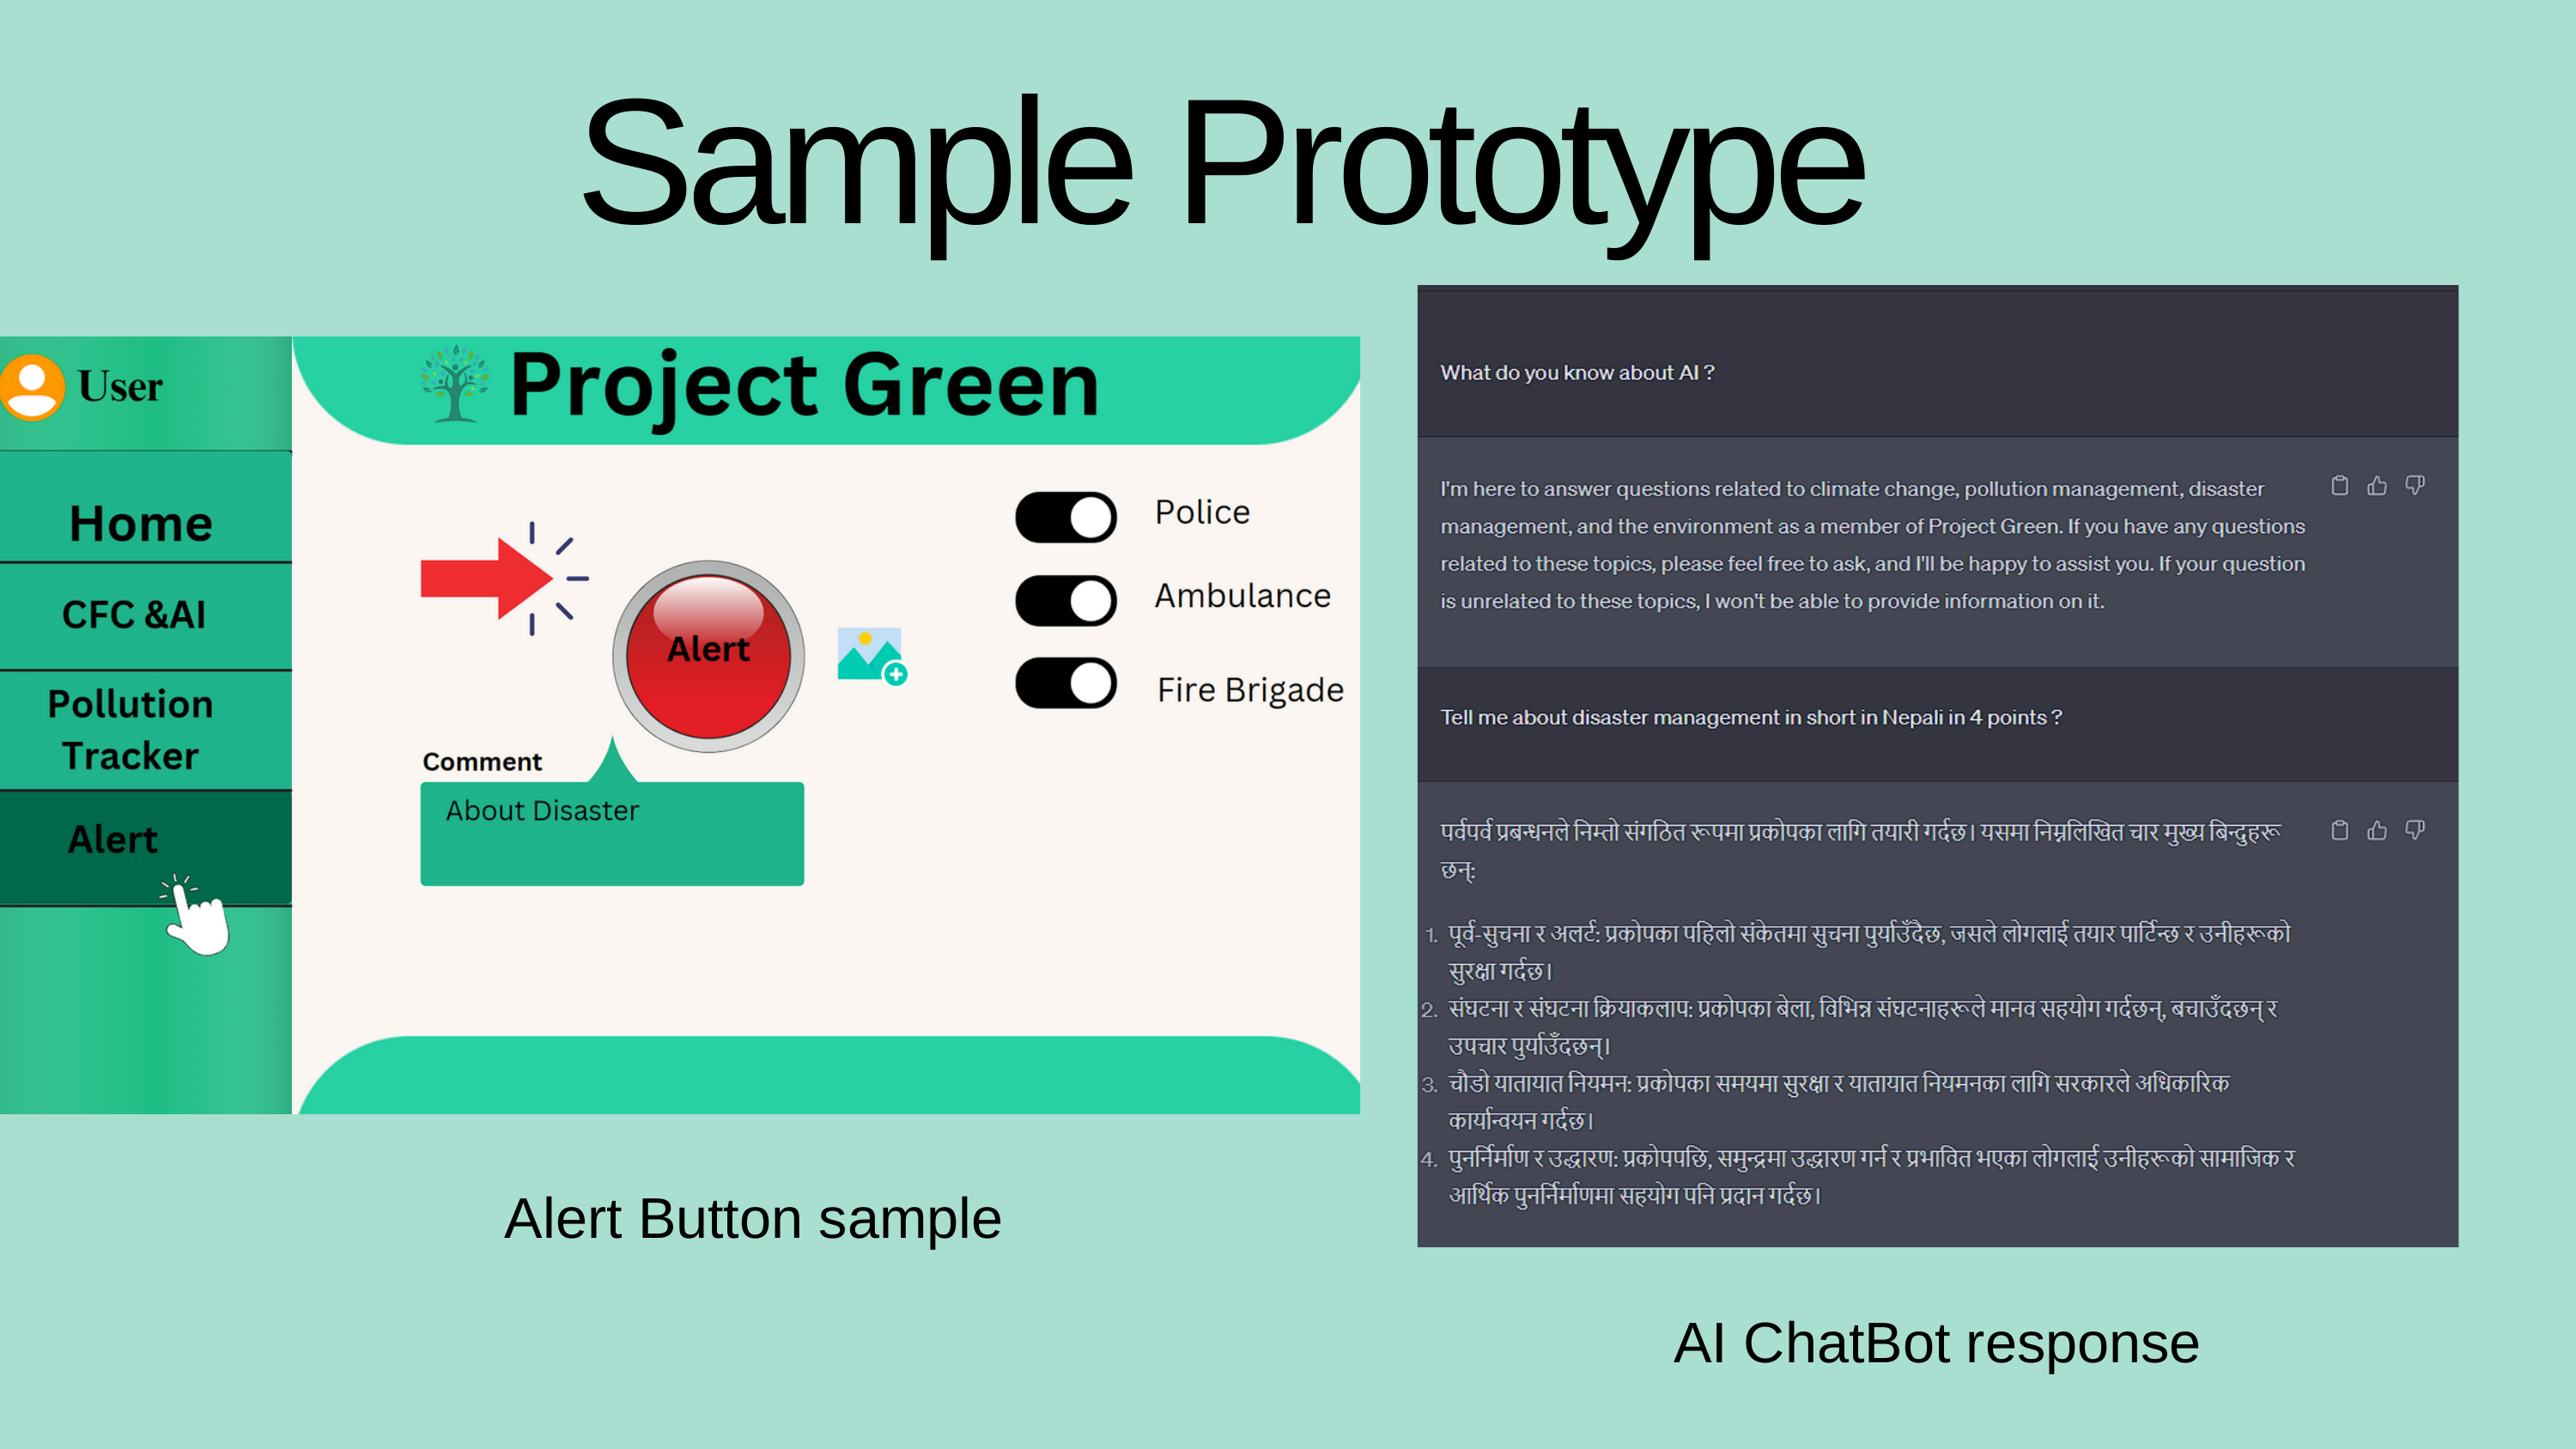

Sample Prototype

Alert Button sample
AI ChatBot response